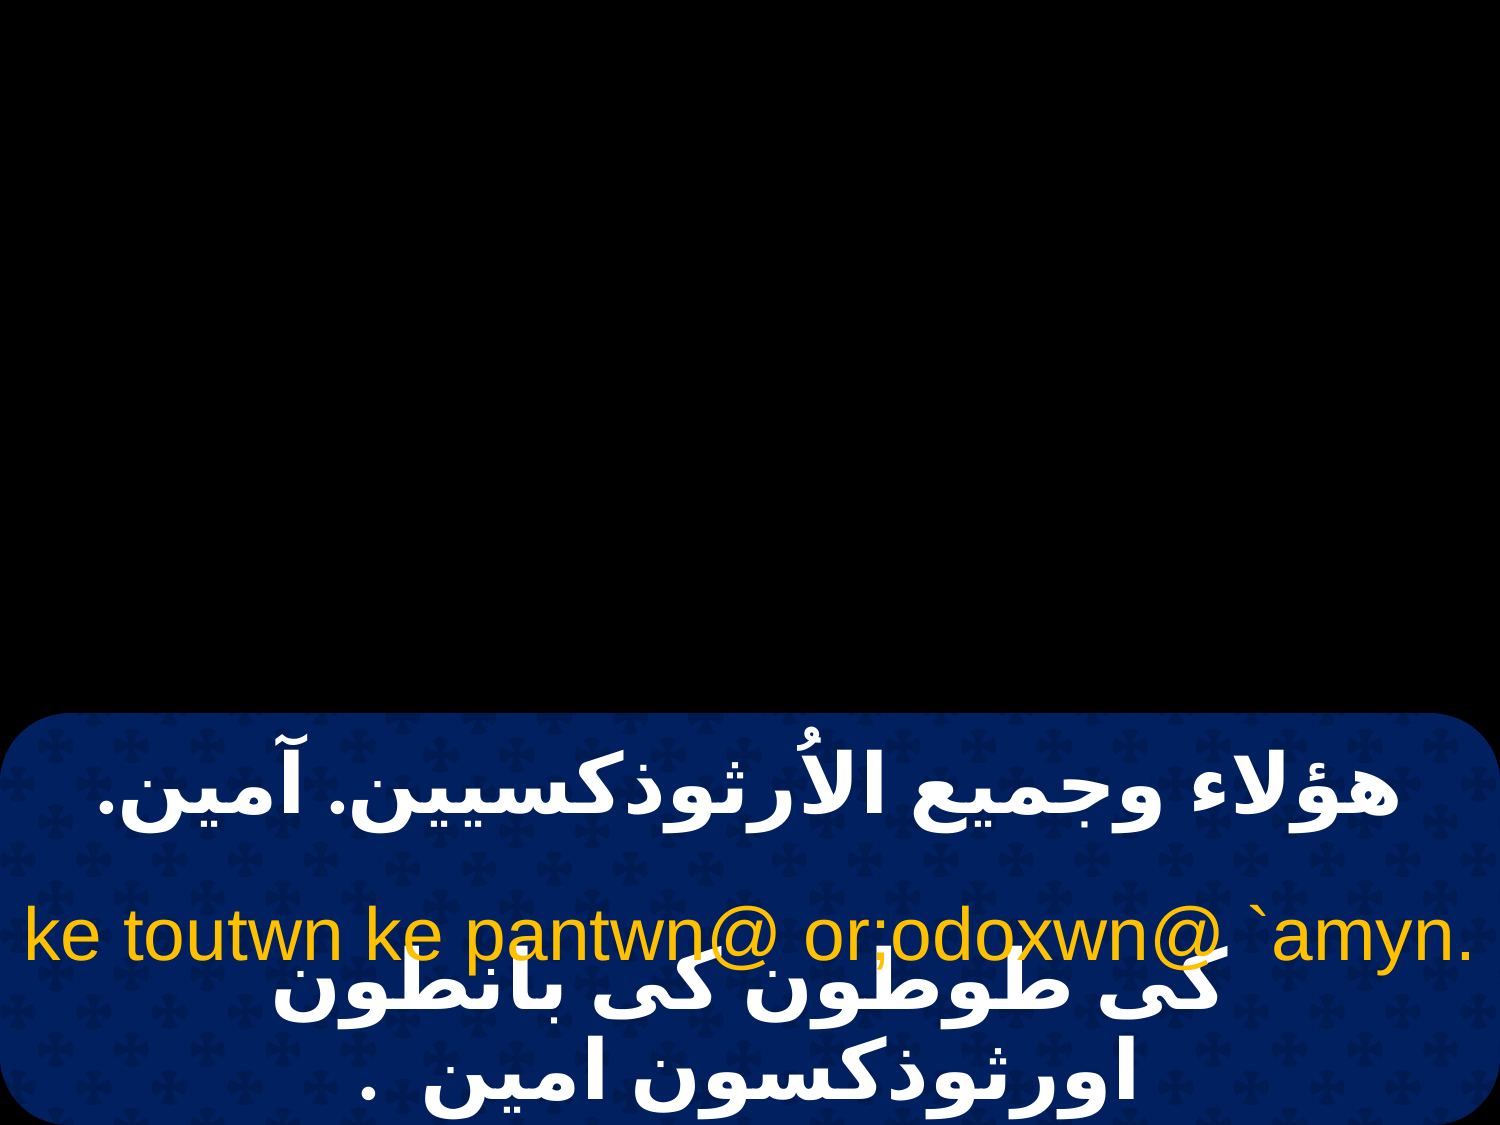

# هؤلاء وجميع الاُرثوذكسيين. آمين.
ke toutwn ke pantwn@ or;odoxwn@ `amyn.
كى طوطون كى بانطون اورثوذكسون امين  .